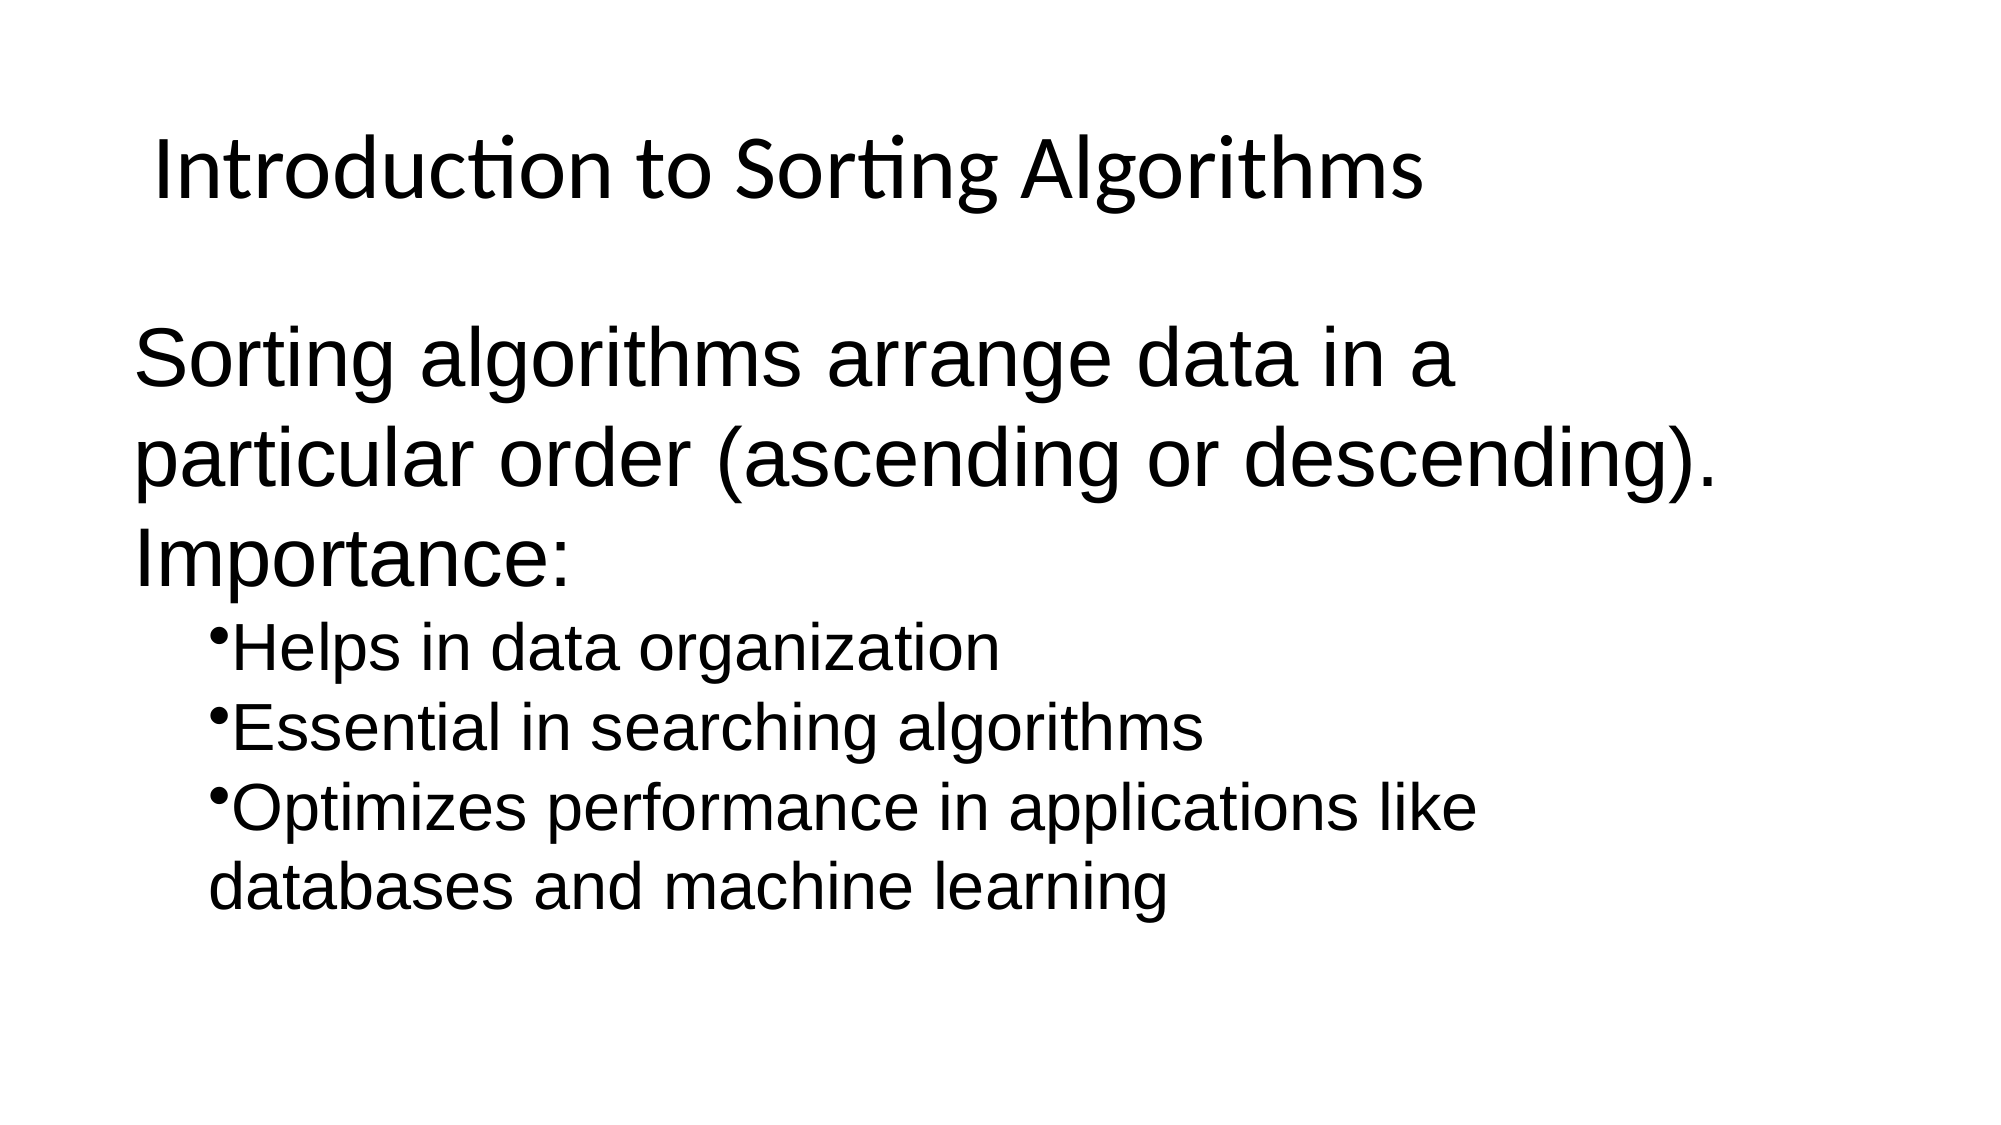

# Introduction to Sorting Algorithms

Sorting algorithms arrange data in a particular order (ascending or descending).
Importance:
Helps in data organization
Essential in searching algorithms
Optimizes performance in applications like databases and machine learning